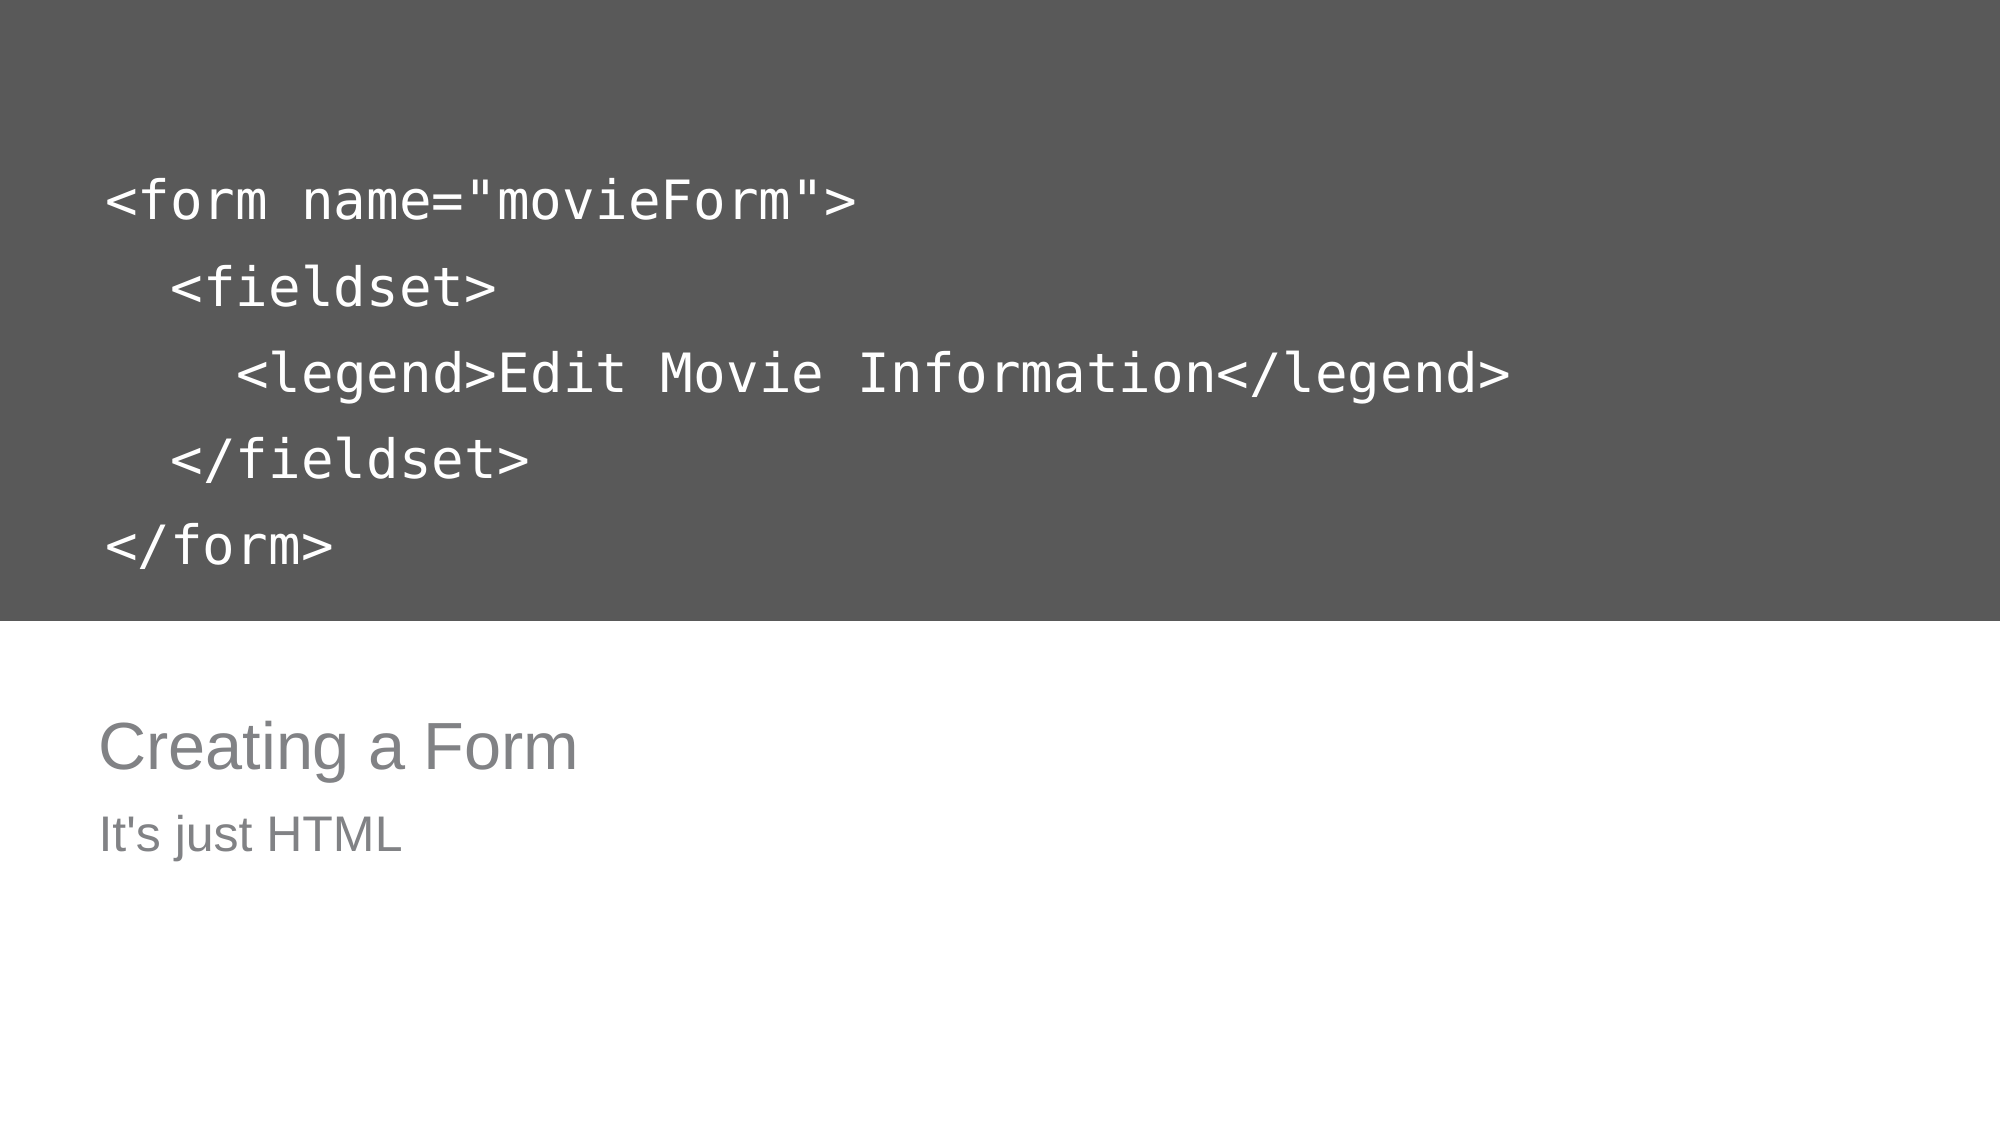

<form name="movieForm">
  <fieldset>
    <legend>Edit Movie Information</legend>
  </fieldset>
</form>
# Creating a Form
It's just HTML